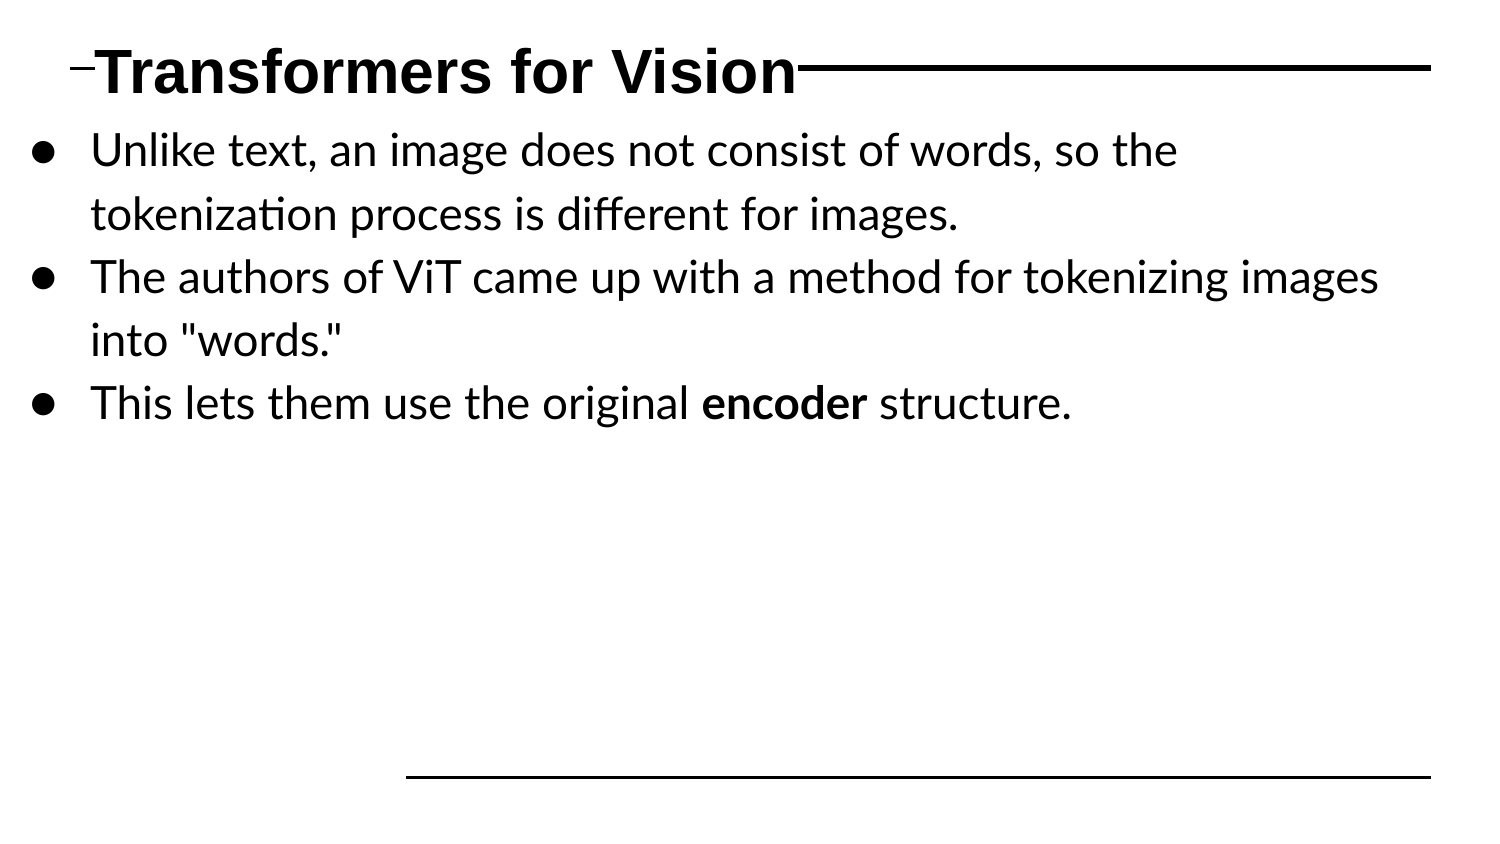

# Transformers for Vision
Unlike text, an image does not consist of words, so the tokenization process is different for images.
The authors of ViT came up with a method for tokenizing images into "words."
This lets them use the original encoder structure.